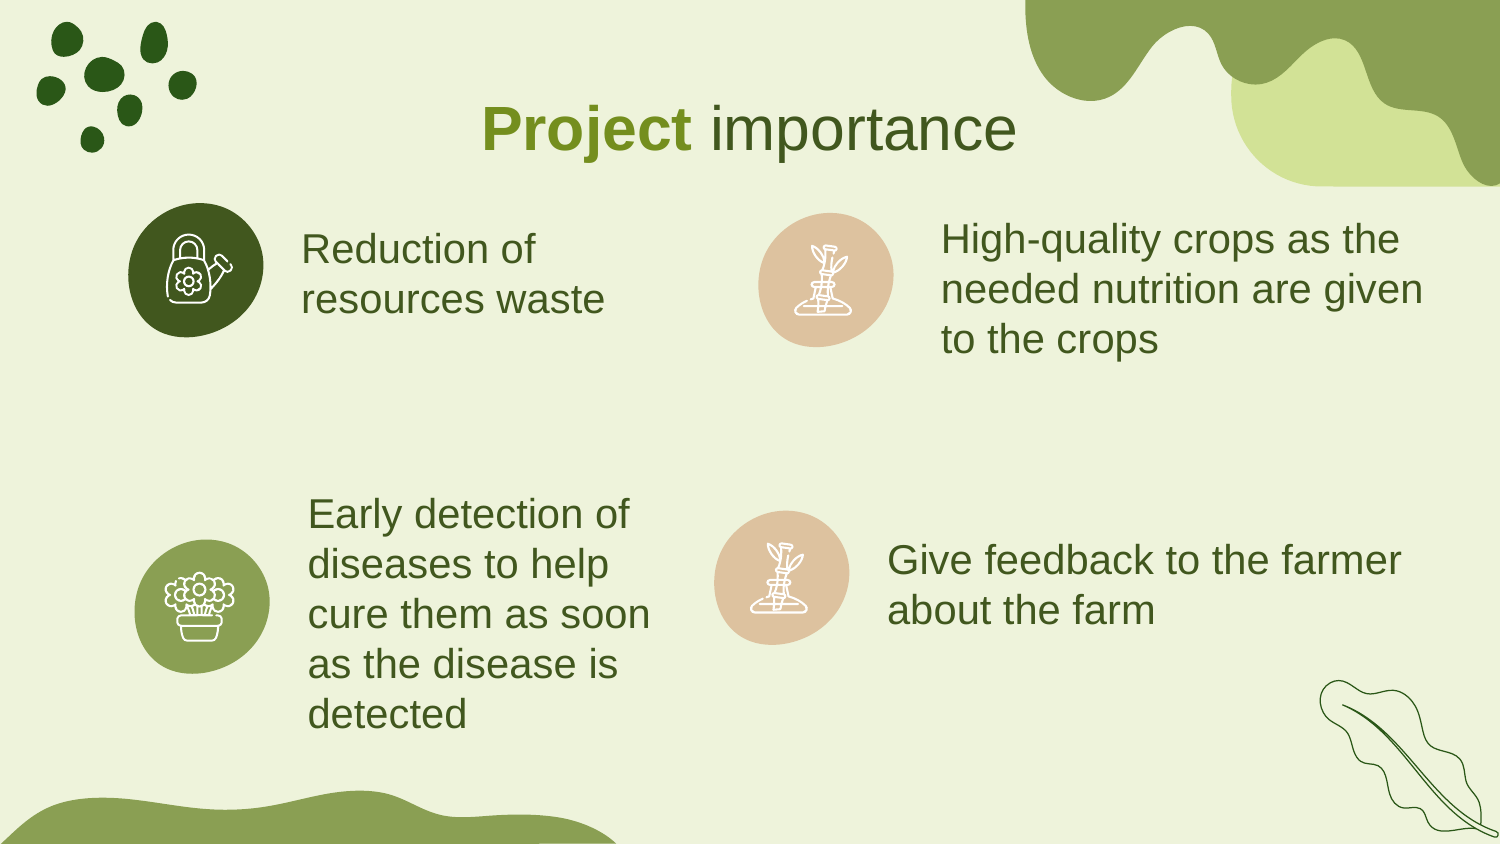

# Project importance
Reduction of resources waste

High-quality crops as the needed nutrition are given to the crops

Early detection of diseases to help cure them as soon as the disease is detected
Give feedback to the farmer about the farm